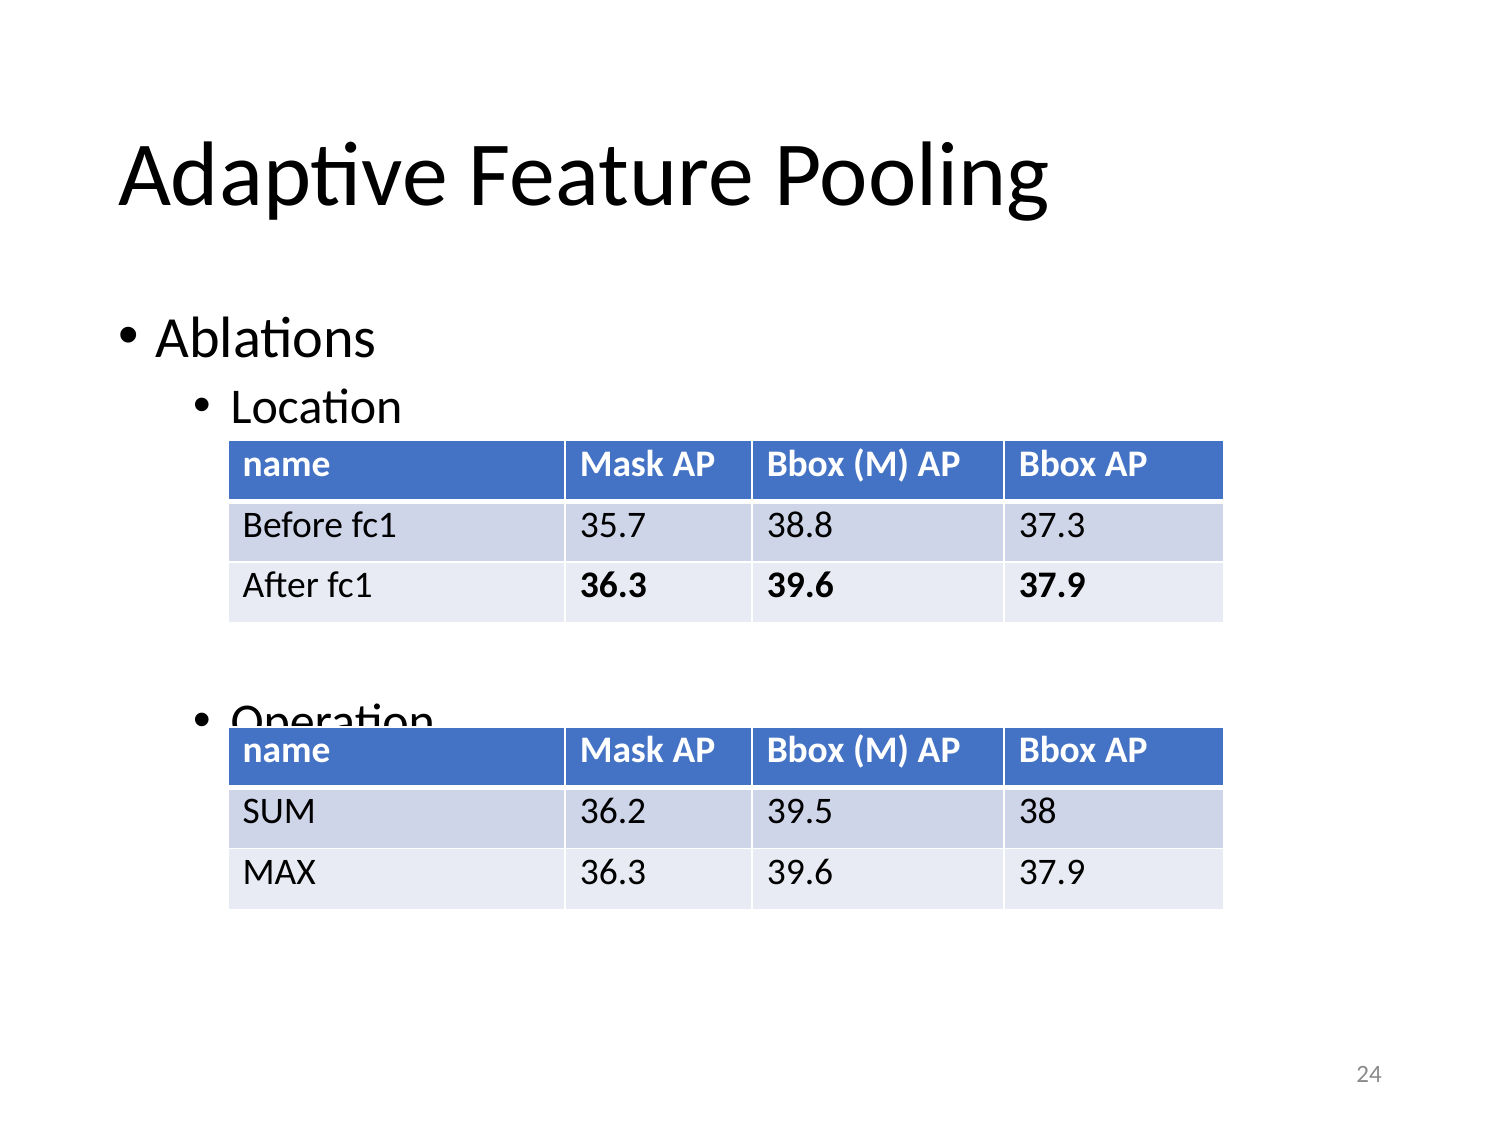

# Adaptive Feature Pooling
Ablations
Location

Operation

| name | Mask AP | Bbox (M) AP | Bbox AP |
| --- | --- | --- | --- |
| Before fc1 | 35.7 | 38.8 | 37.3 |
| After fc1 | 36.3 | 39.6 | 37.9 |
| name | Mask AP | Bbox (M) AP | Bbox AP |
| --- | --- | --- | --- |
| SUM | 36.2 | 39.5 | 38 |
| MAX | 36.3 | 39.6 | 37.9 |
24